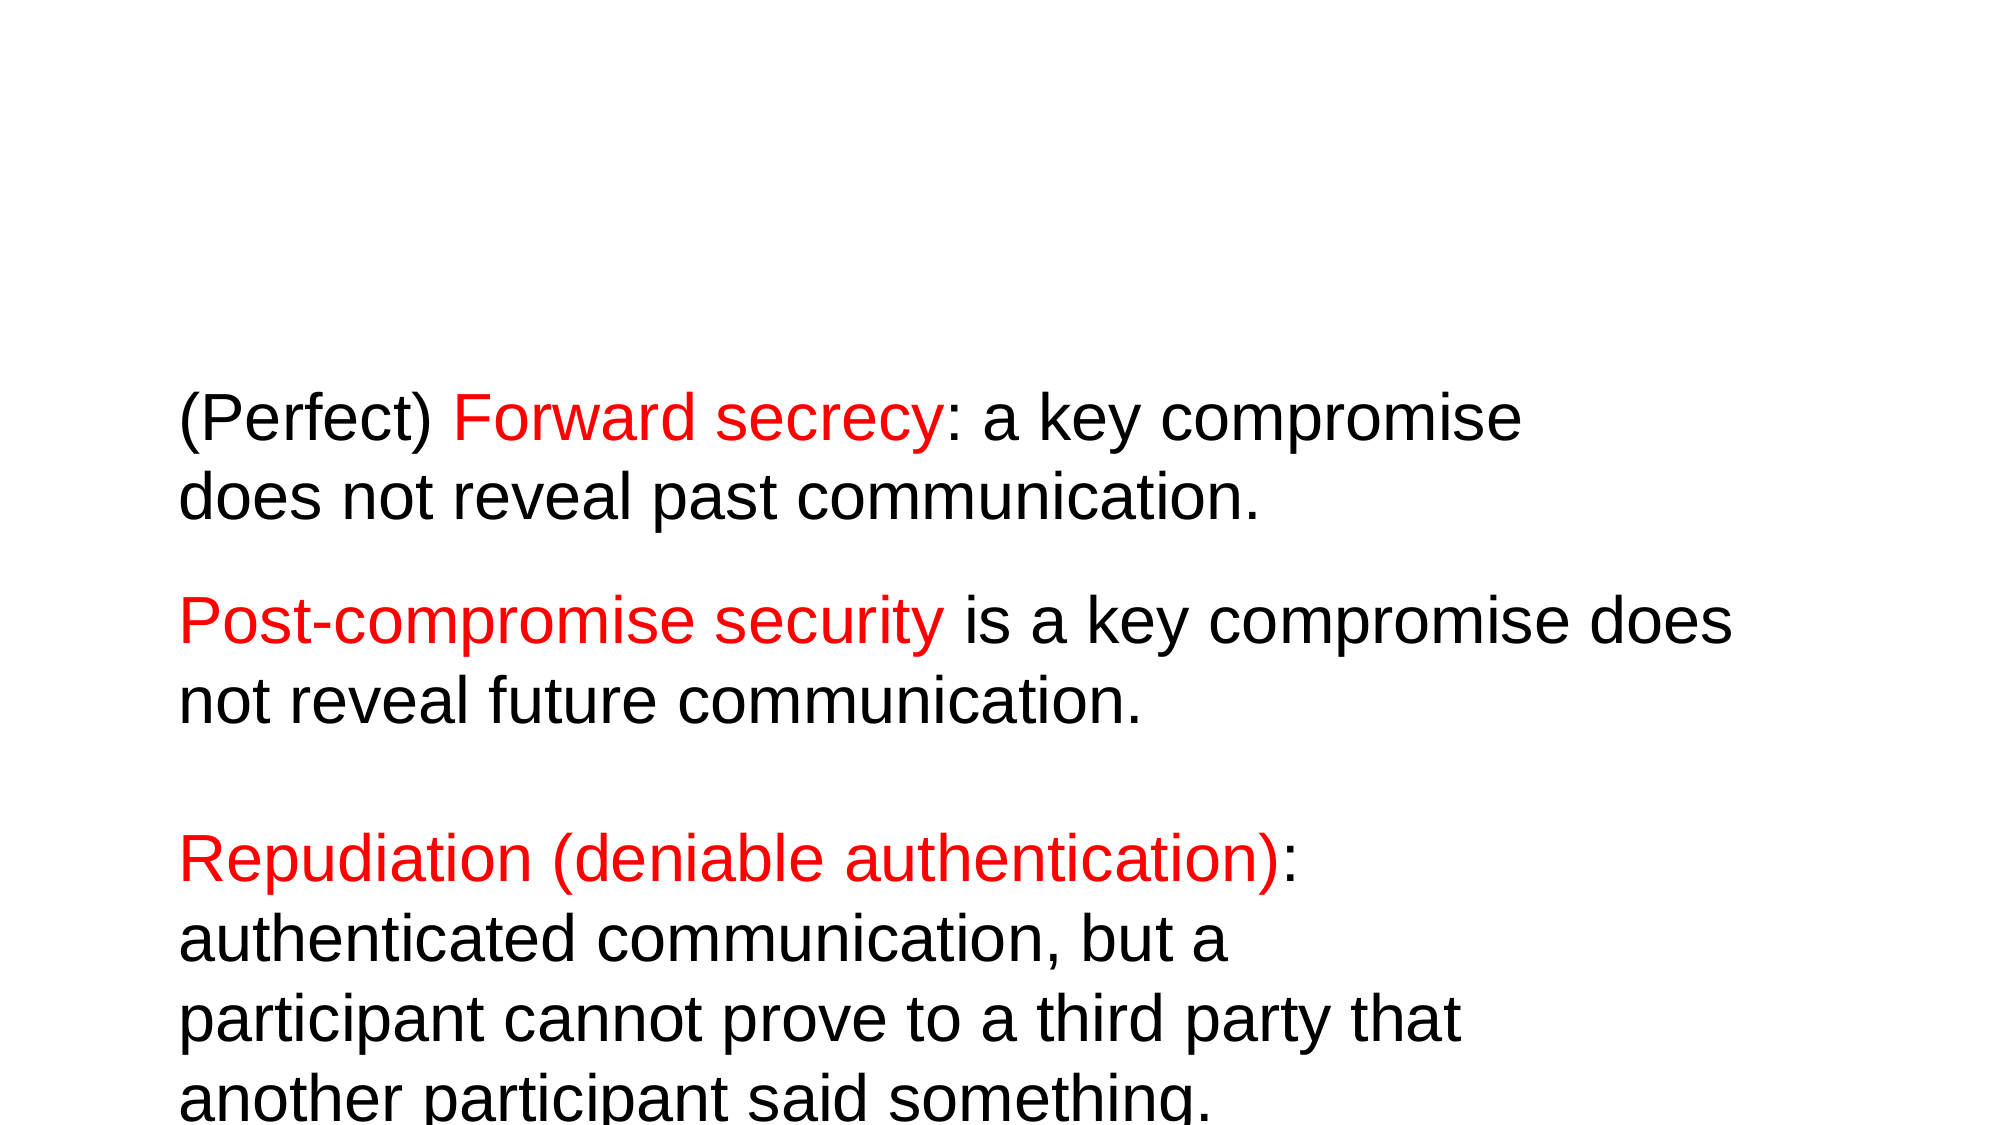

#
(Perfect) Forward secrecy: a key compromise does not reveal past communication.
Post-compromise security is a key compromise does not reveal future communication.

Repudiation (deniable authentication): authenticated communication, but a participant cannot prove to a third party that another participant said something.